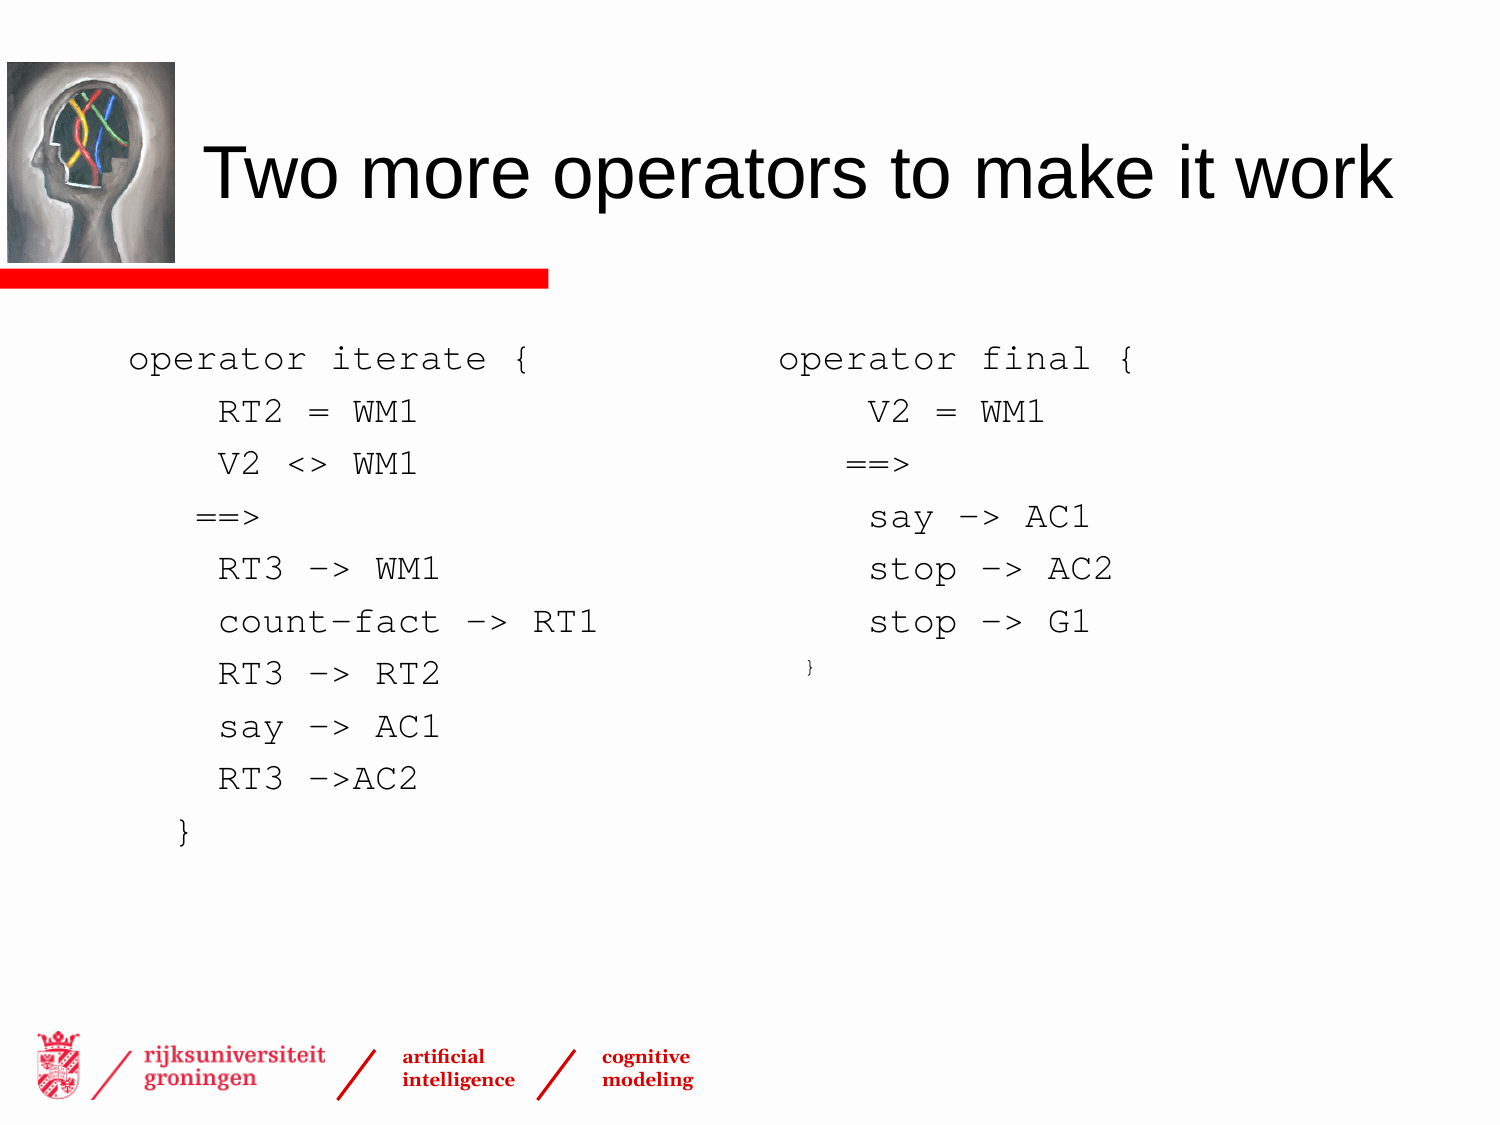

# Two more operators to make it work
operator iterate {
    RT2 = WM1
    V2 <> WM1
   ==>
    RT3 -> WM1
    count-fact -> RT1
    RT3 -> RT2
    say -> AC1
    RT3 ->AC2
  }

operator final {
    V2 = WM1
   ==>
    say -> AC1
    stop -> AC2
    stop -> G1
  }